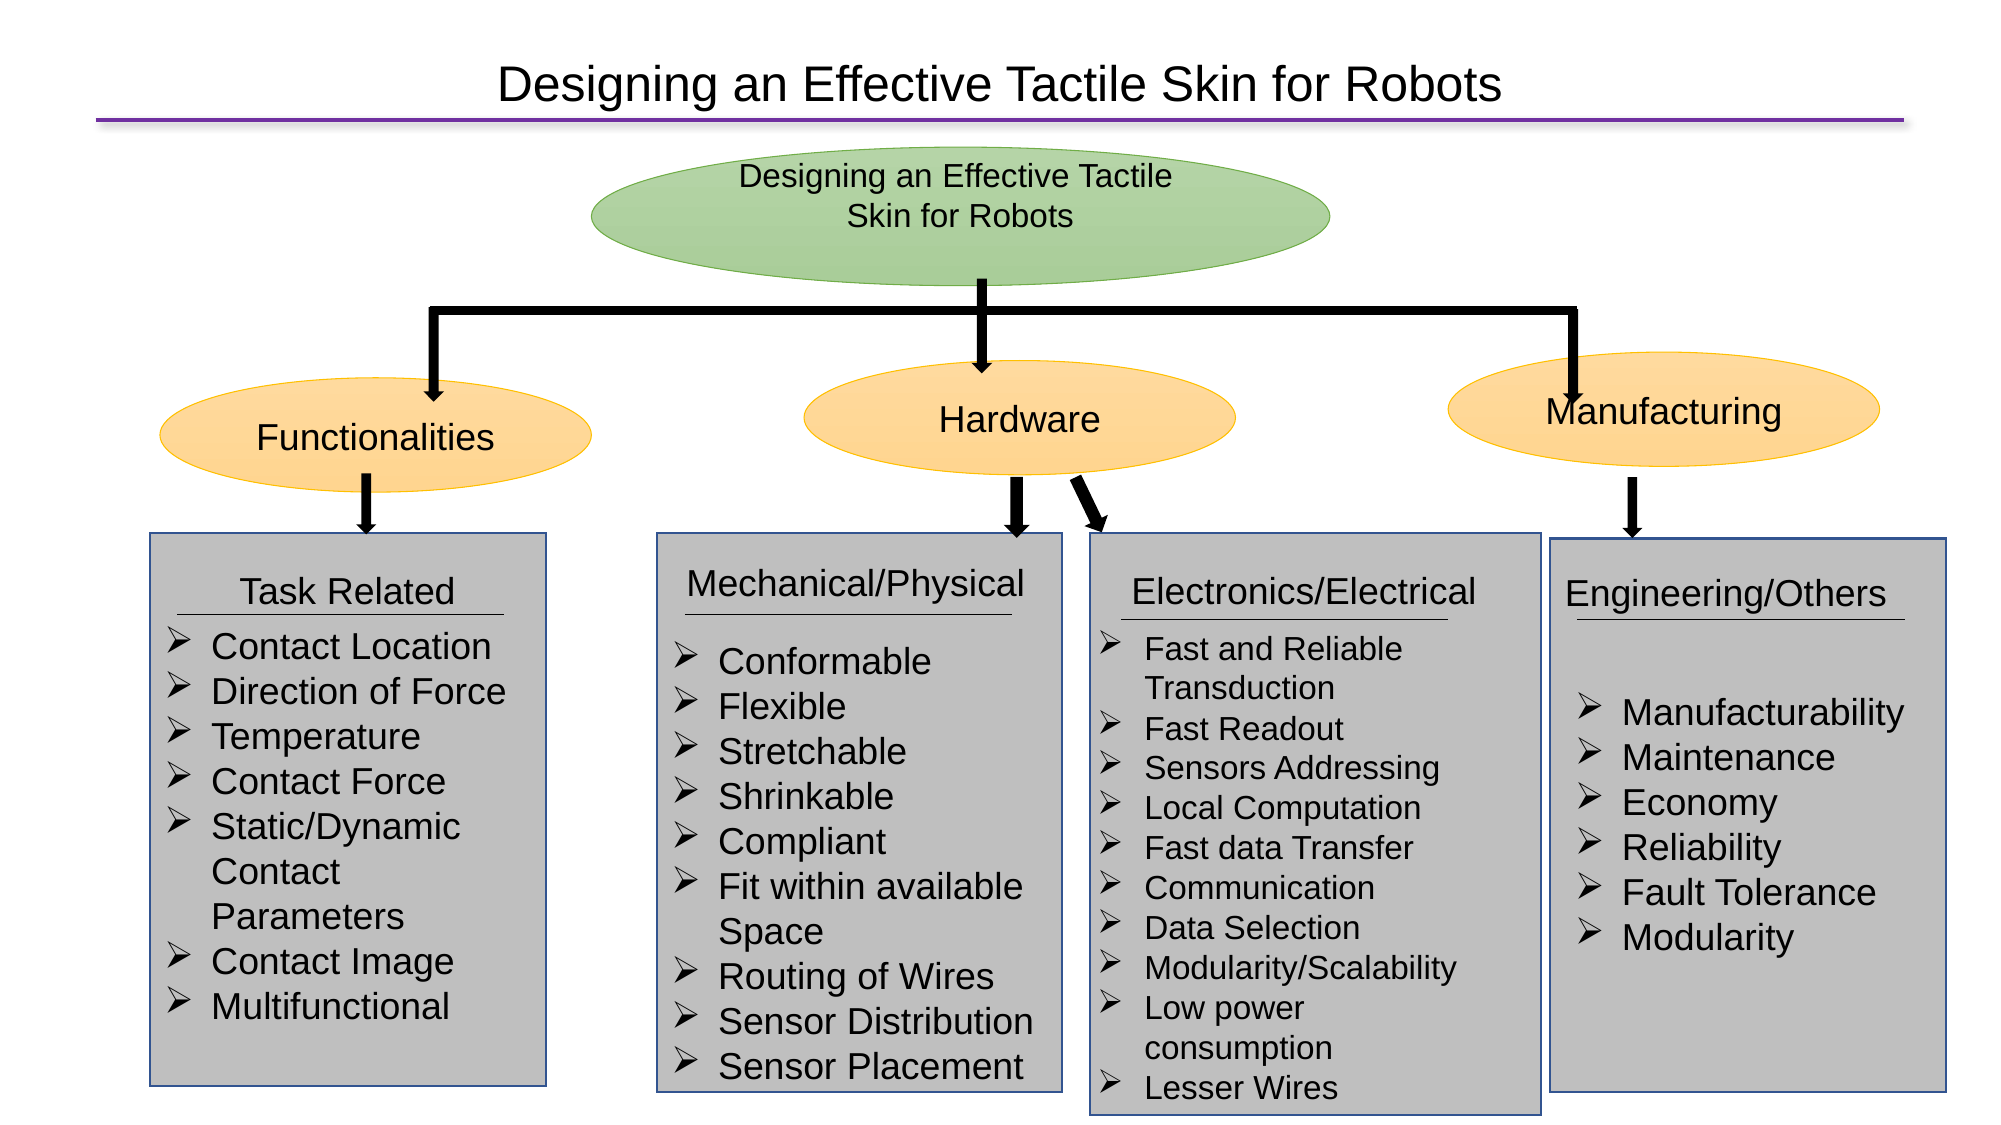

Designing an Effective Tactile Skin for Robots
Designing an Effective Tactile
Skin for Robots

Manufacturing
Hardware
Functionalities

Mechanical/Physical
Electronics/Electrical
Task Related
Engineering/Others
Contact Location
Direction of Force
Temperature
Contact Force
Static/Dynamic Contact Parameters
Contact Image
Multifunctional
Fast and Reliable Transduction
Fast Readout
Sensors Addressing
Local Computation
Fast data Transfer
Communication
Data Selection
Modularity/Scalability
Low power consumption
Lesser Wires
Conformable
Flexible
Stretchable
Shrinkable
Compliant
Fit within available Space
Routing of Wires
Sensor Distribution
Sensor Placement

Manufacturability
Maintenance
Economy
Reliability
Fault Tolerance
Modularity